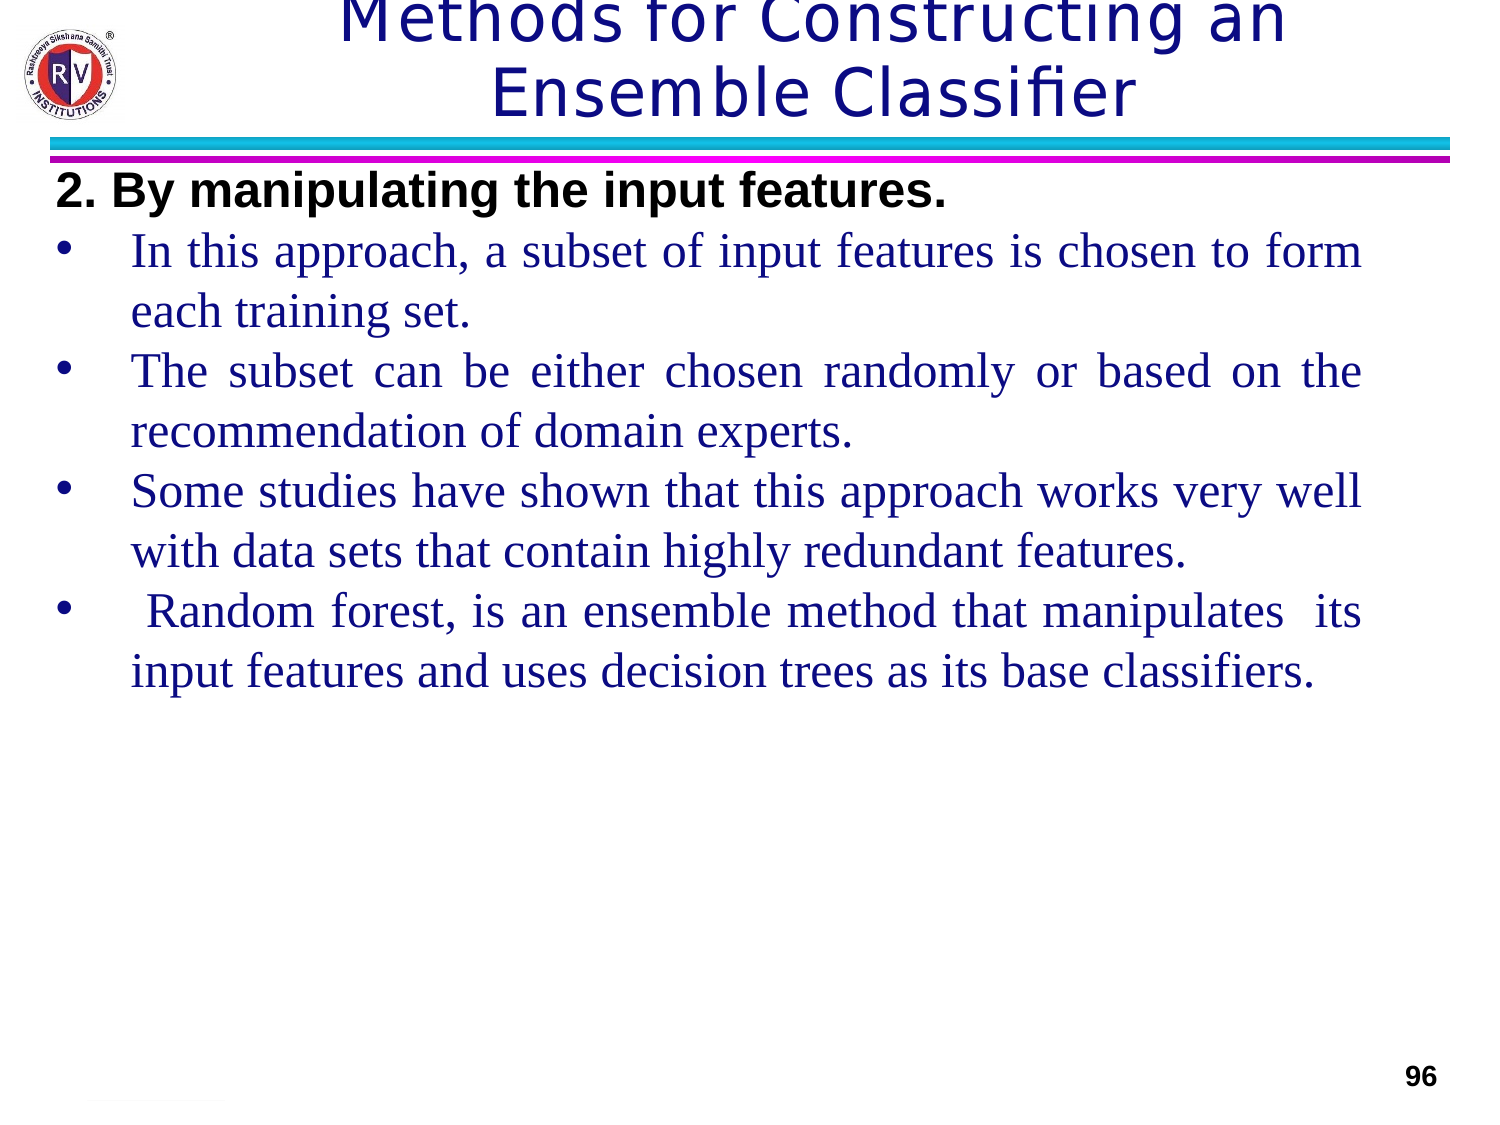

# Methods for Constructing an Ensemble Classifier
2. By manipulating the input features.
In this approach, a subset of input features is chosen to form each training set.
The subset can be either chosen randomly or based on the recommendation of domain experts.
Some studies have shown that this approach works very well with data sets that contain highly redundant features.
 Random forest, is an ensemble method that manipulates  its input features and uses decision trees as its base classifiers.

1/7/2025